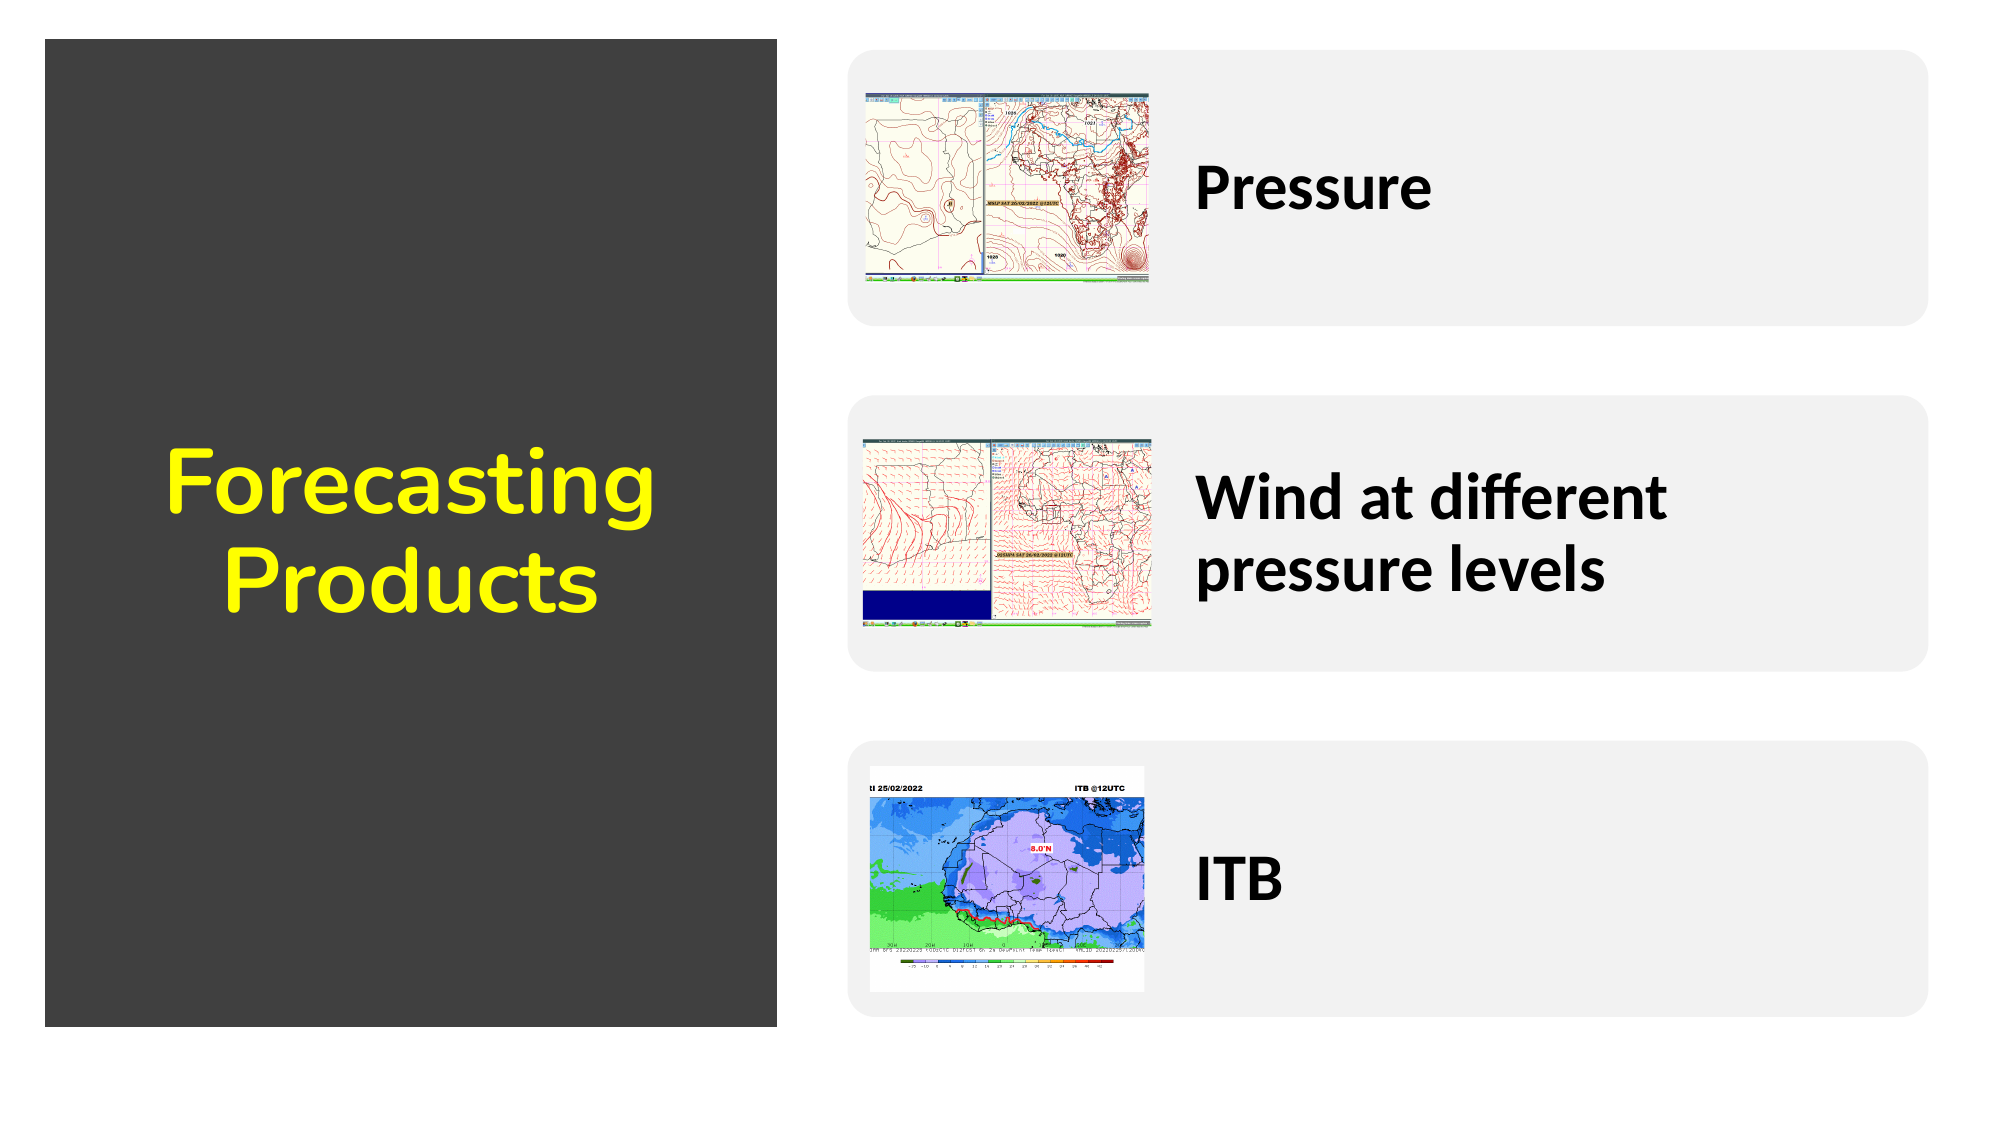

Pressure
Wind at different pressure levels
ITB
# Forecasting Products